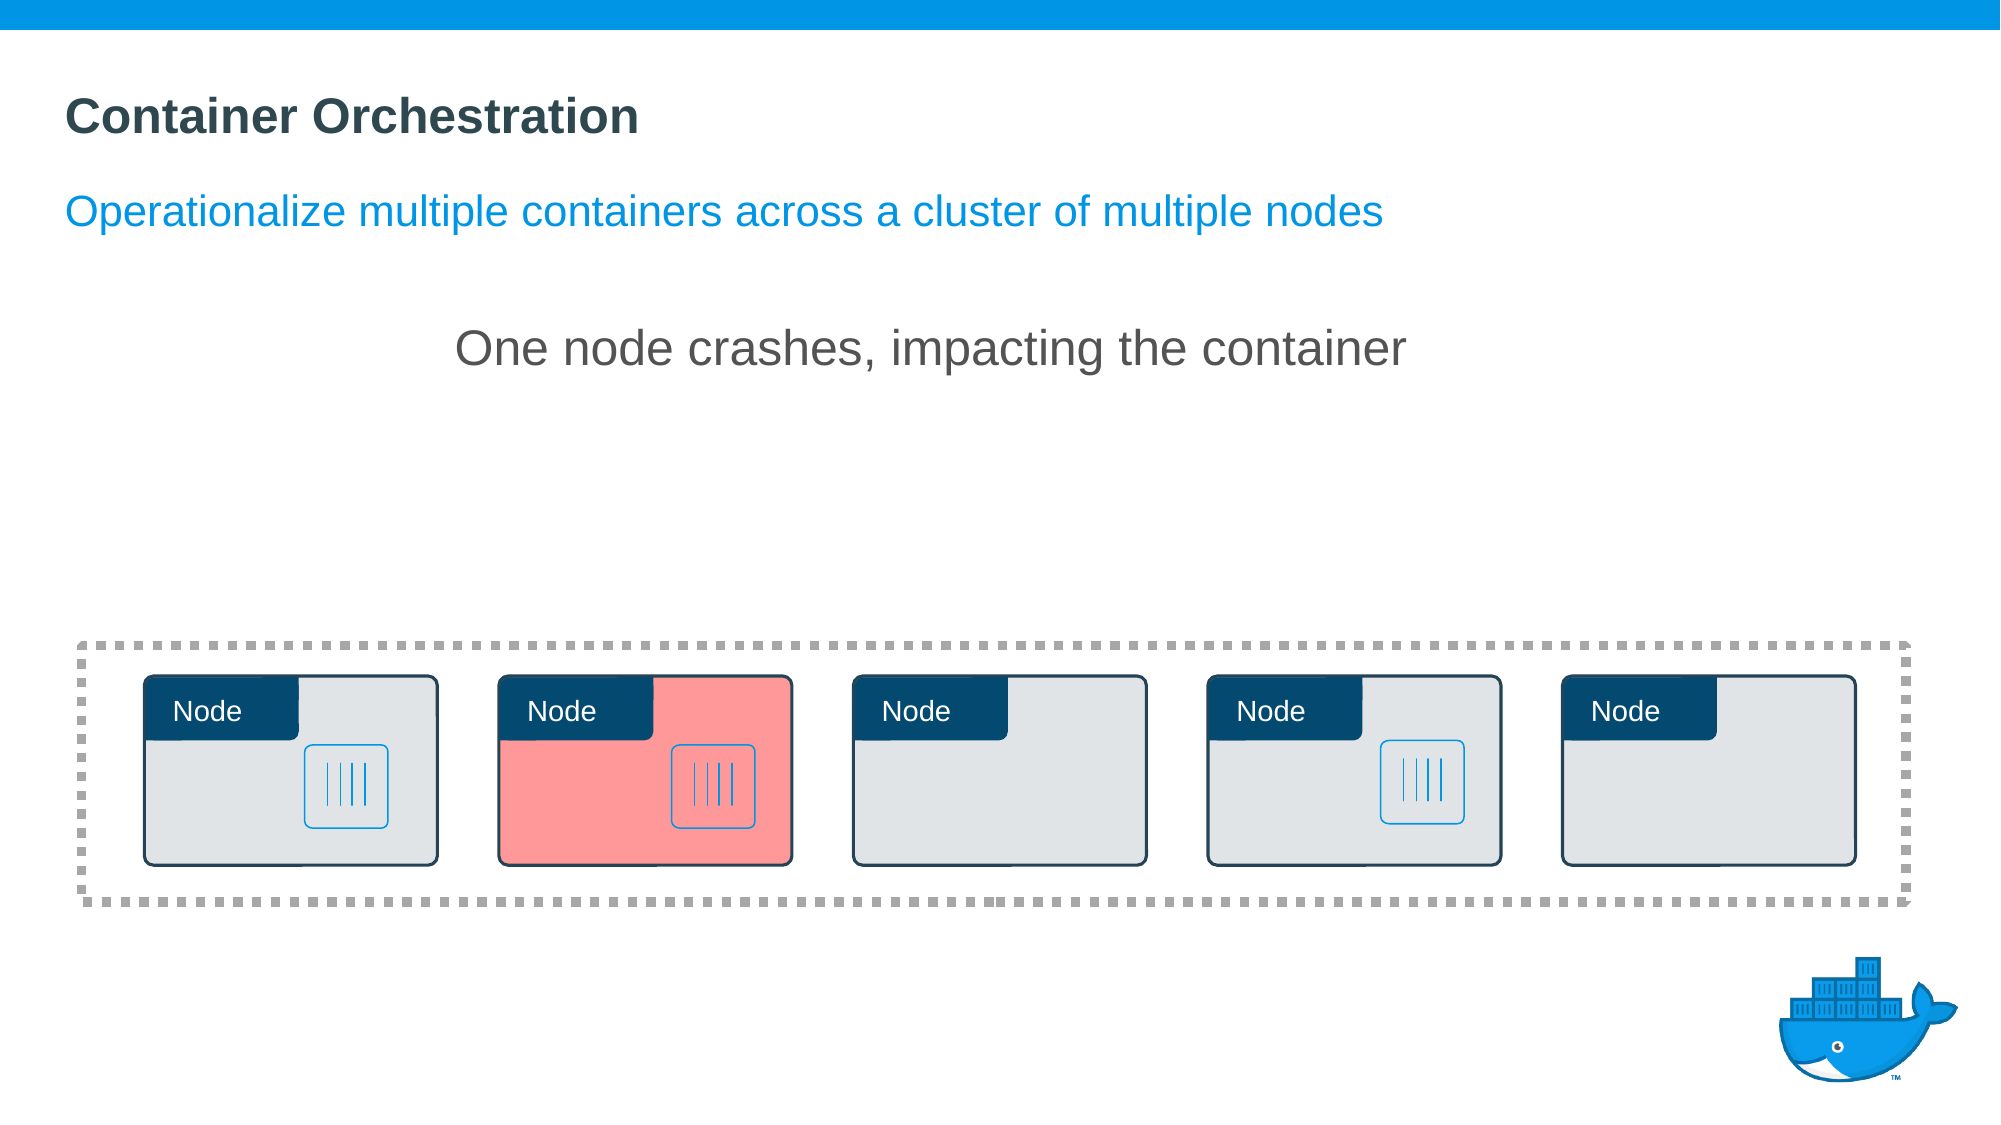

# Container Orchestration
Operationalize multiple containers across a cluster of multiple nodes
One node crashes, impacting the container

Node

Node

Node

Node

Node